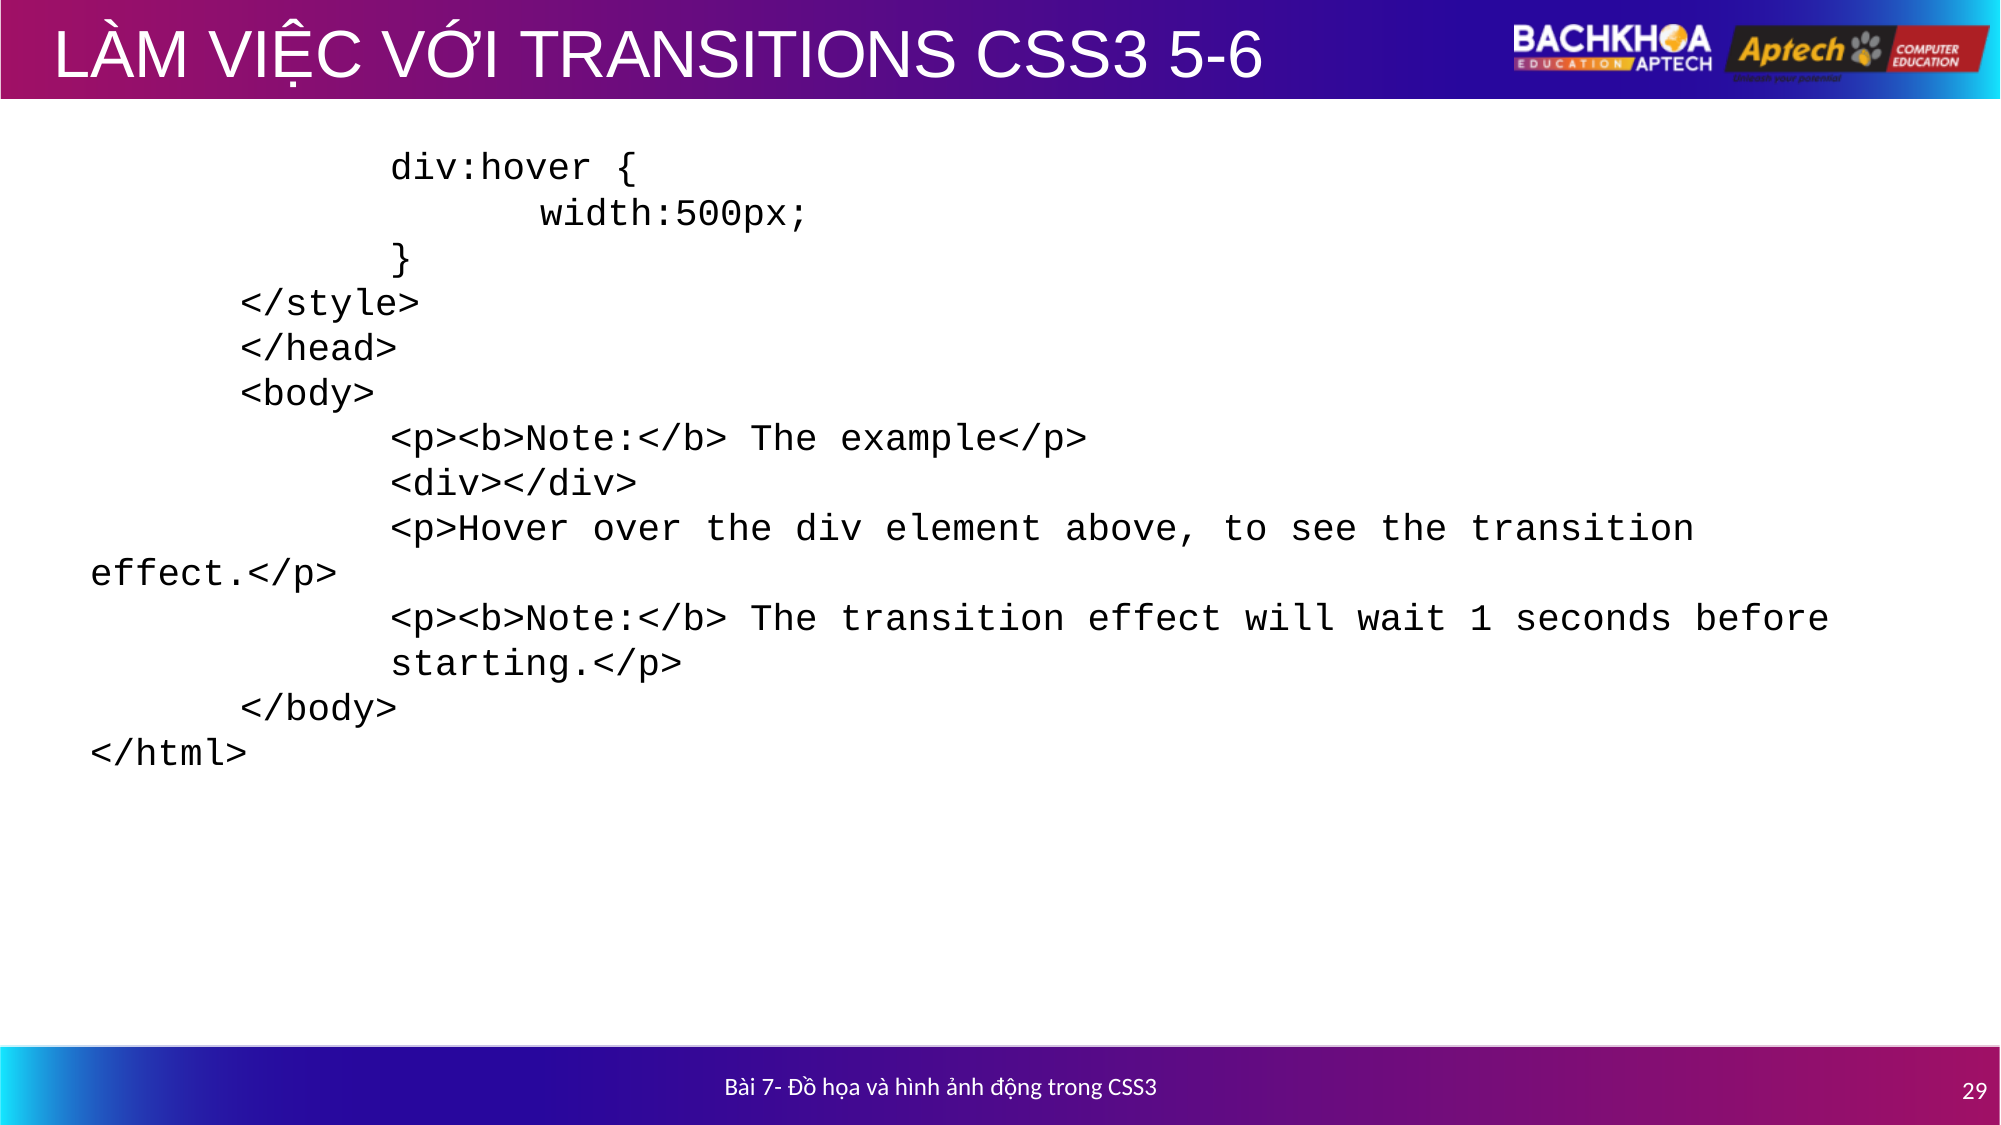

# LÀM VIỆC VỚI TRANSITIONS CSS3 5-6
		div:hover {
			width:500px;
		}
	</style>
	</head>
	<body>
		<p><b>Note:</b> The example</p>
		<div></div>
		<p>Hover over the div element above, to see the transition effect.</p>
		<p><b>Note:</b> The transition effect will wait 1 seconds before 			starting.</p>
	</body>
</html>
Bài 7- Đồ họa và hình ảnh động trong CSS3
29